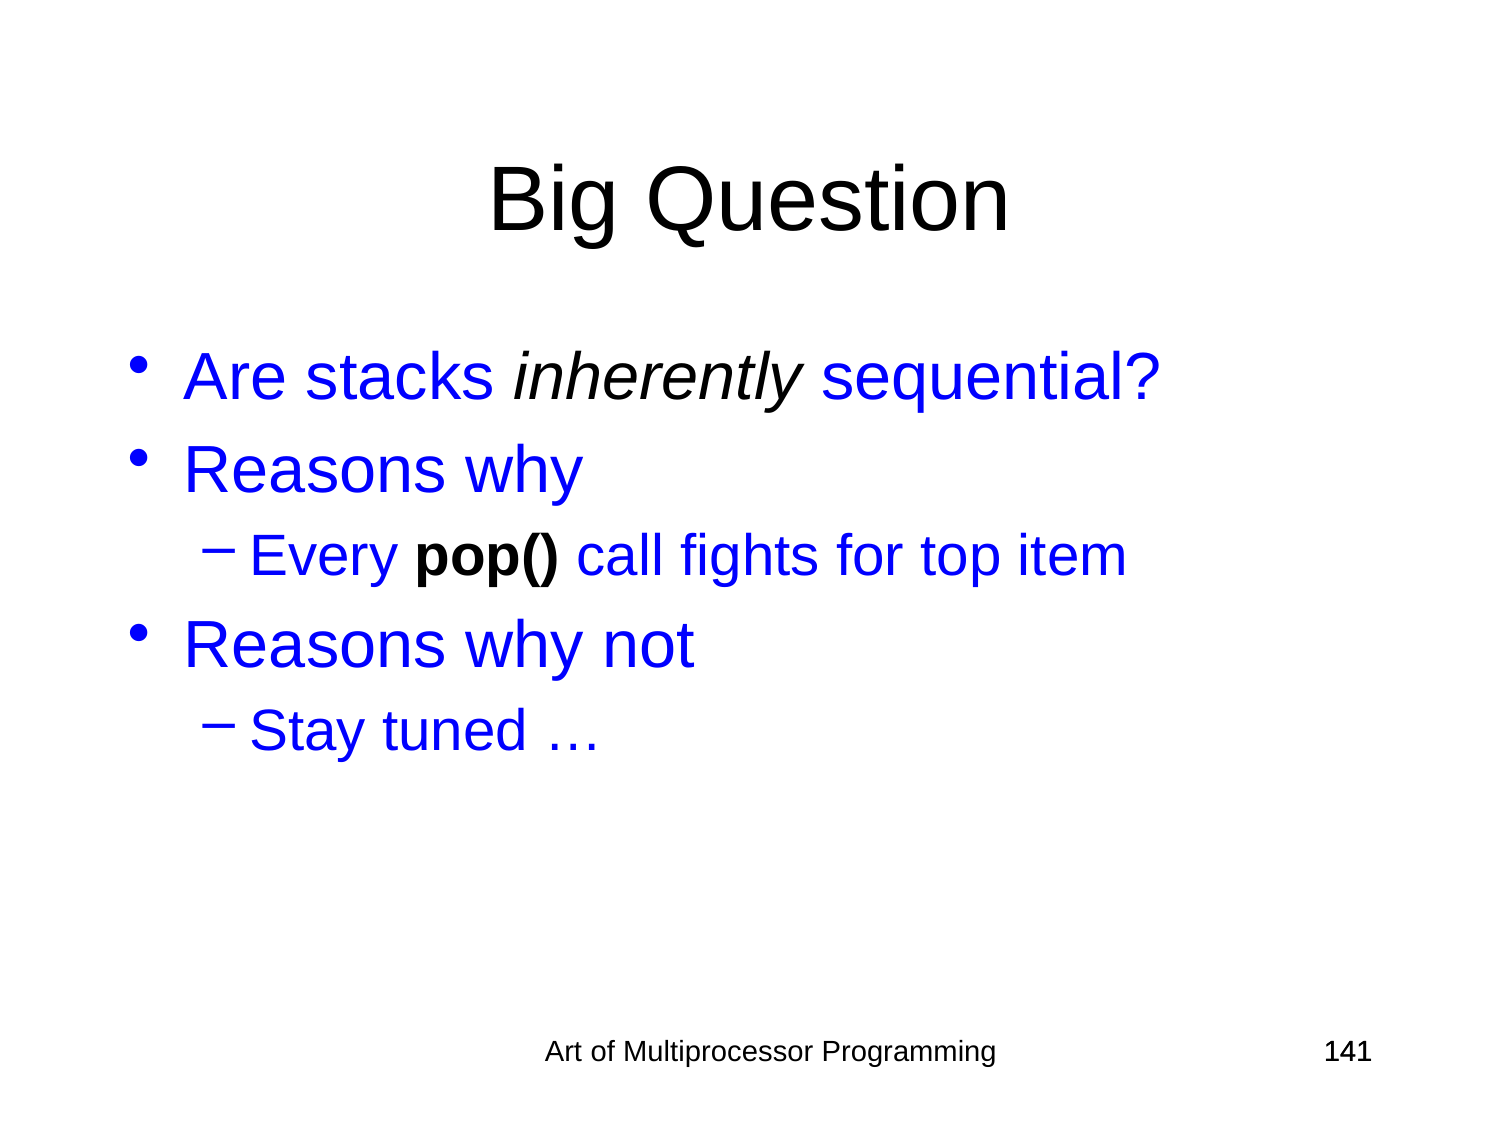

Big Question
Are stacks inherently sequential?
Reasons why
Every pop() call fights for top item
Reasons why not
Stay tuned …

Art of Multiprocessor Programming
141
141